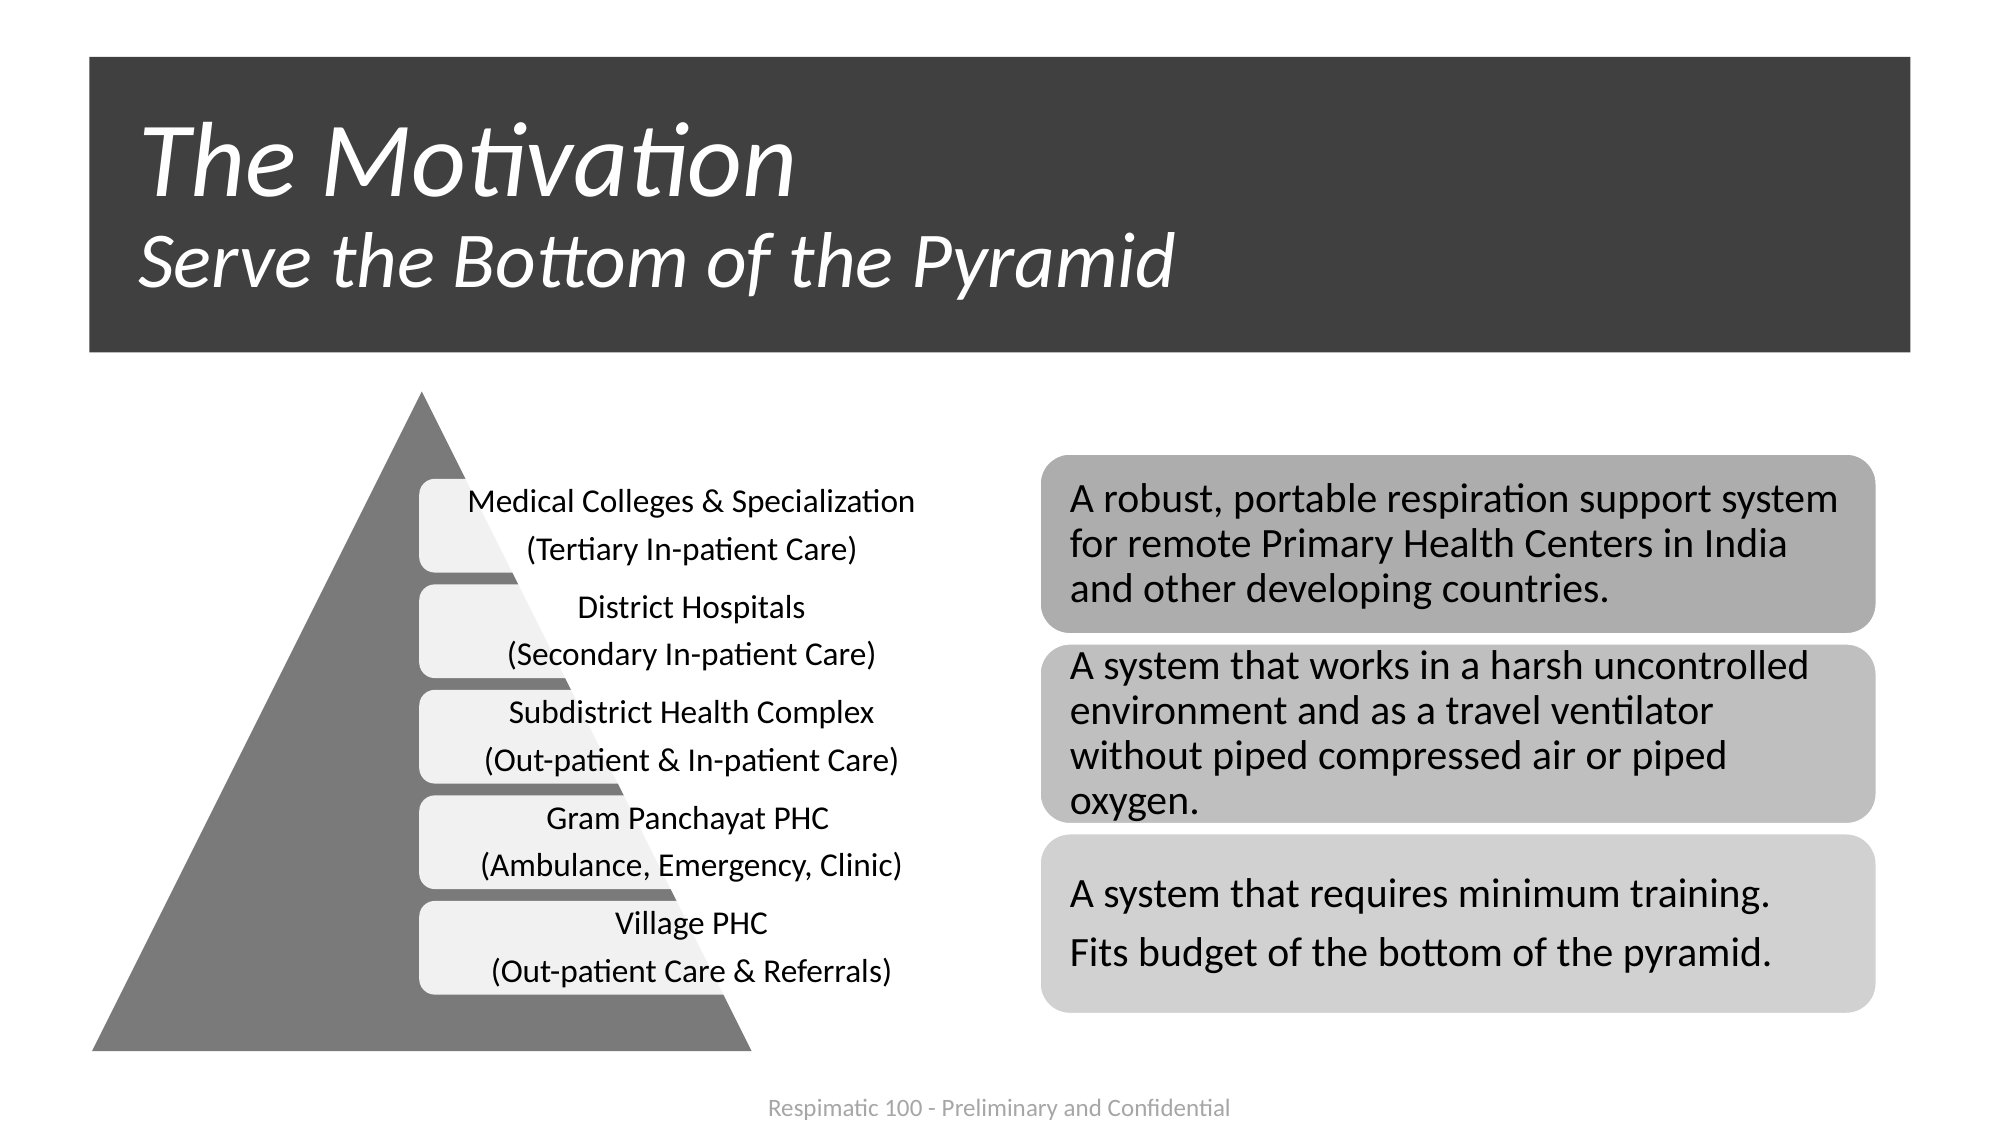

# The Motivation Serve the Bottom of the Pyramid
A robust, portable respiration support system for remote Primary Health Centers in India and other developing countries.
A system that works in a harsh uncontrolled environment and as a travel ventilator without piped compressed air or piped oxygen.
A system that requires minimum training.
Fits budget of the bottom of the pyramid.
Medical Colleges & Specialization
(Tertiary In-patient Care)
District Hospitals
(Secondary In-patient Care)
Subdistrict Health Complex
(Out-patient & In-patient Care)
Gram Panchayat PHC
(Ambulance, Emergency, Clinic)
Village PHC
(Out-patient Care & Referrals)
Respimatic 100 - Preliminary and Confidential